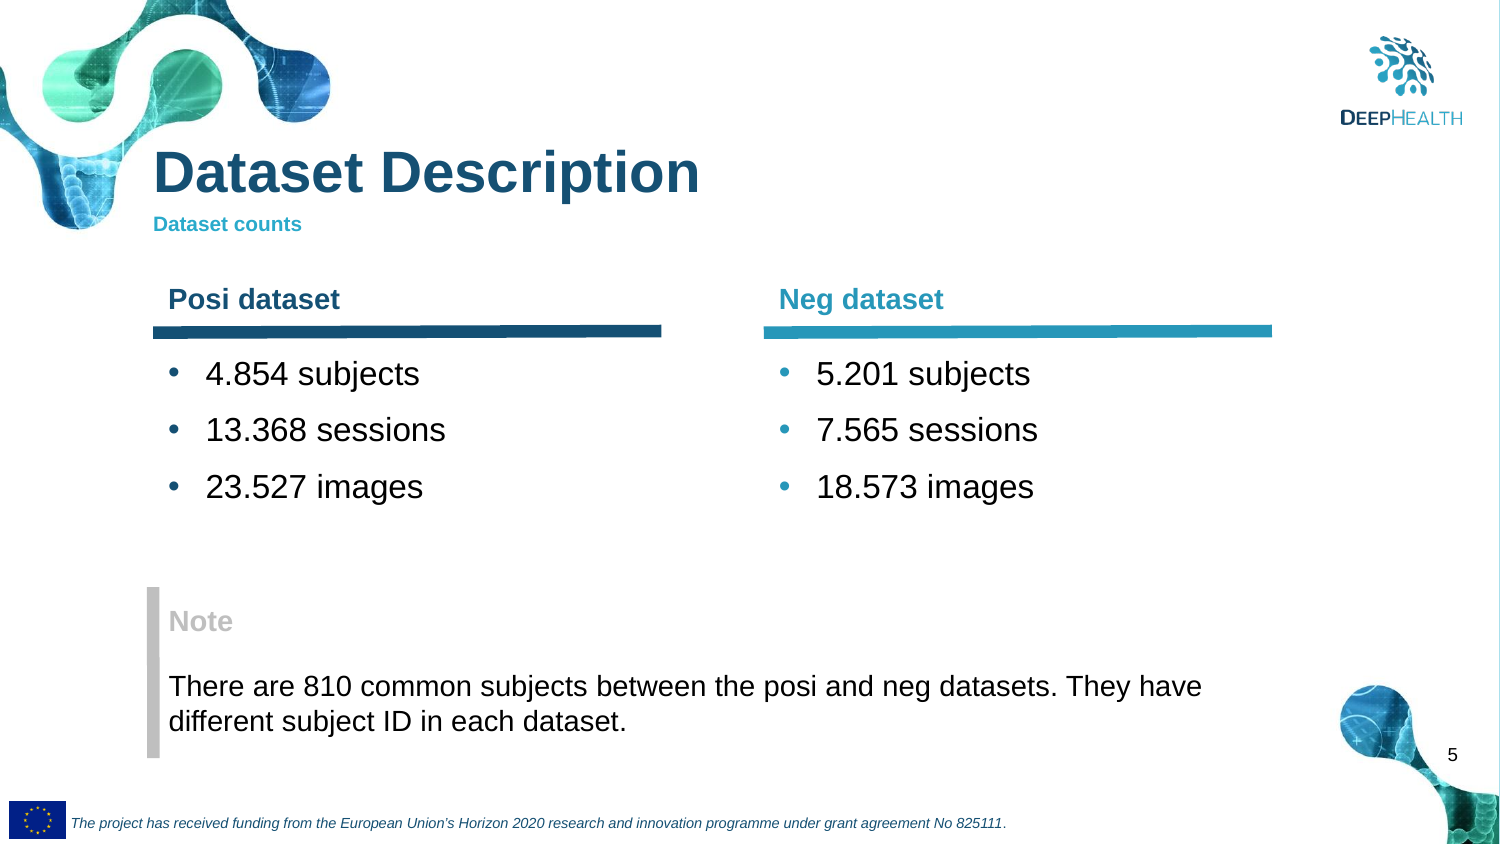

Dataset Description
Dataset counts
Posi dataset
Neg dataset
4.854 subjects
13.368 sessions
23.527 images
5.201 subjects
7.565 sessions
18.573 images
Note
There are 810 common subjects between the posi and neg datasets. They have different subject ID in each dataset.